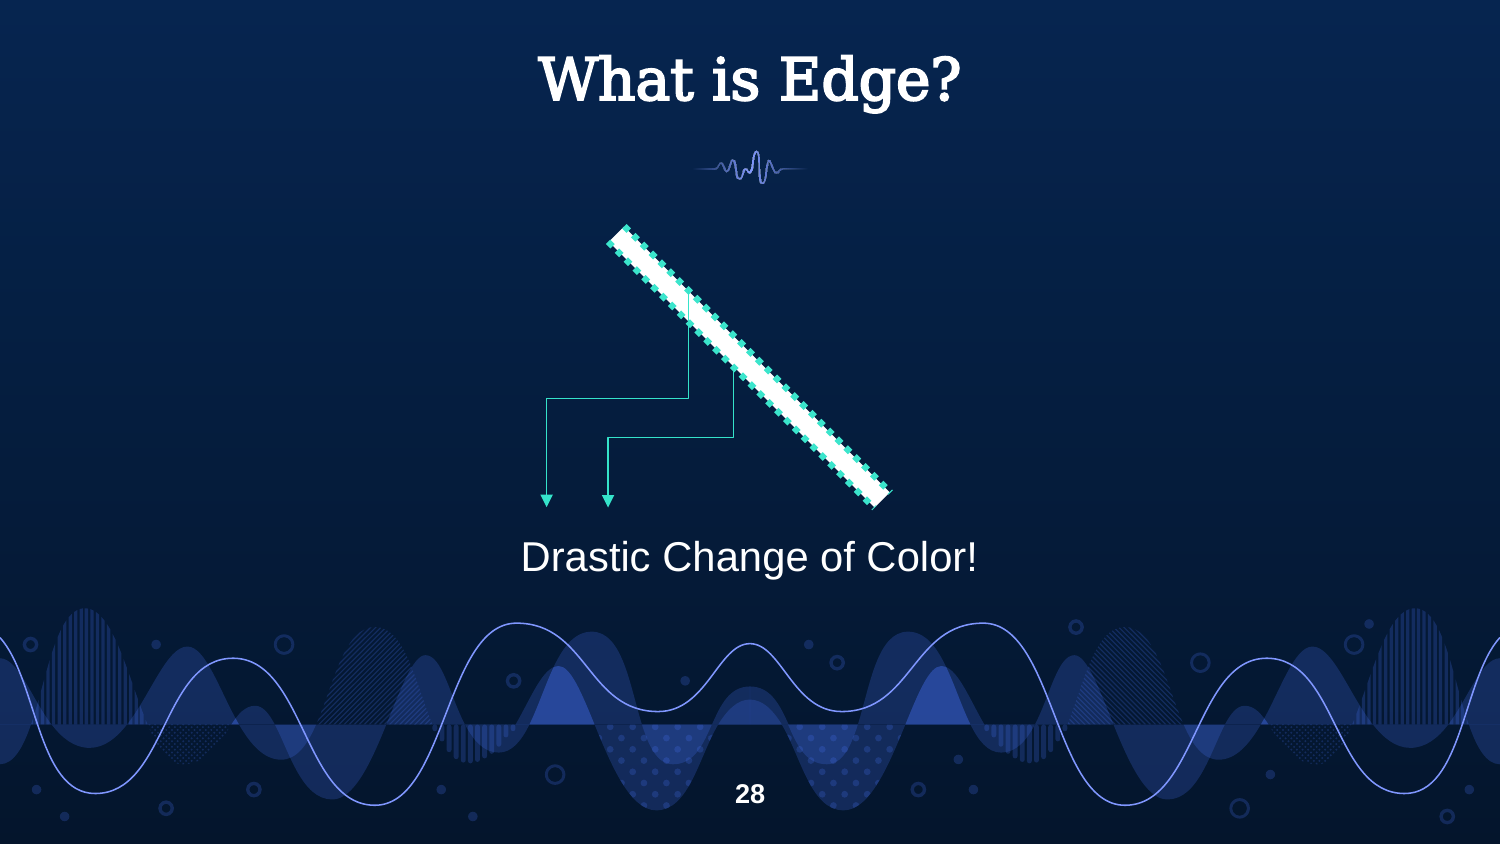

# What is Edge?
Drastic Change of Color!
28